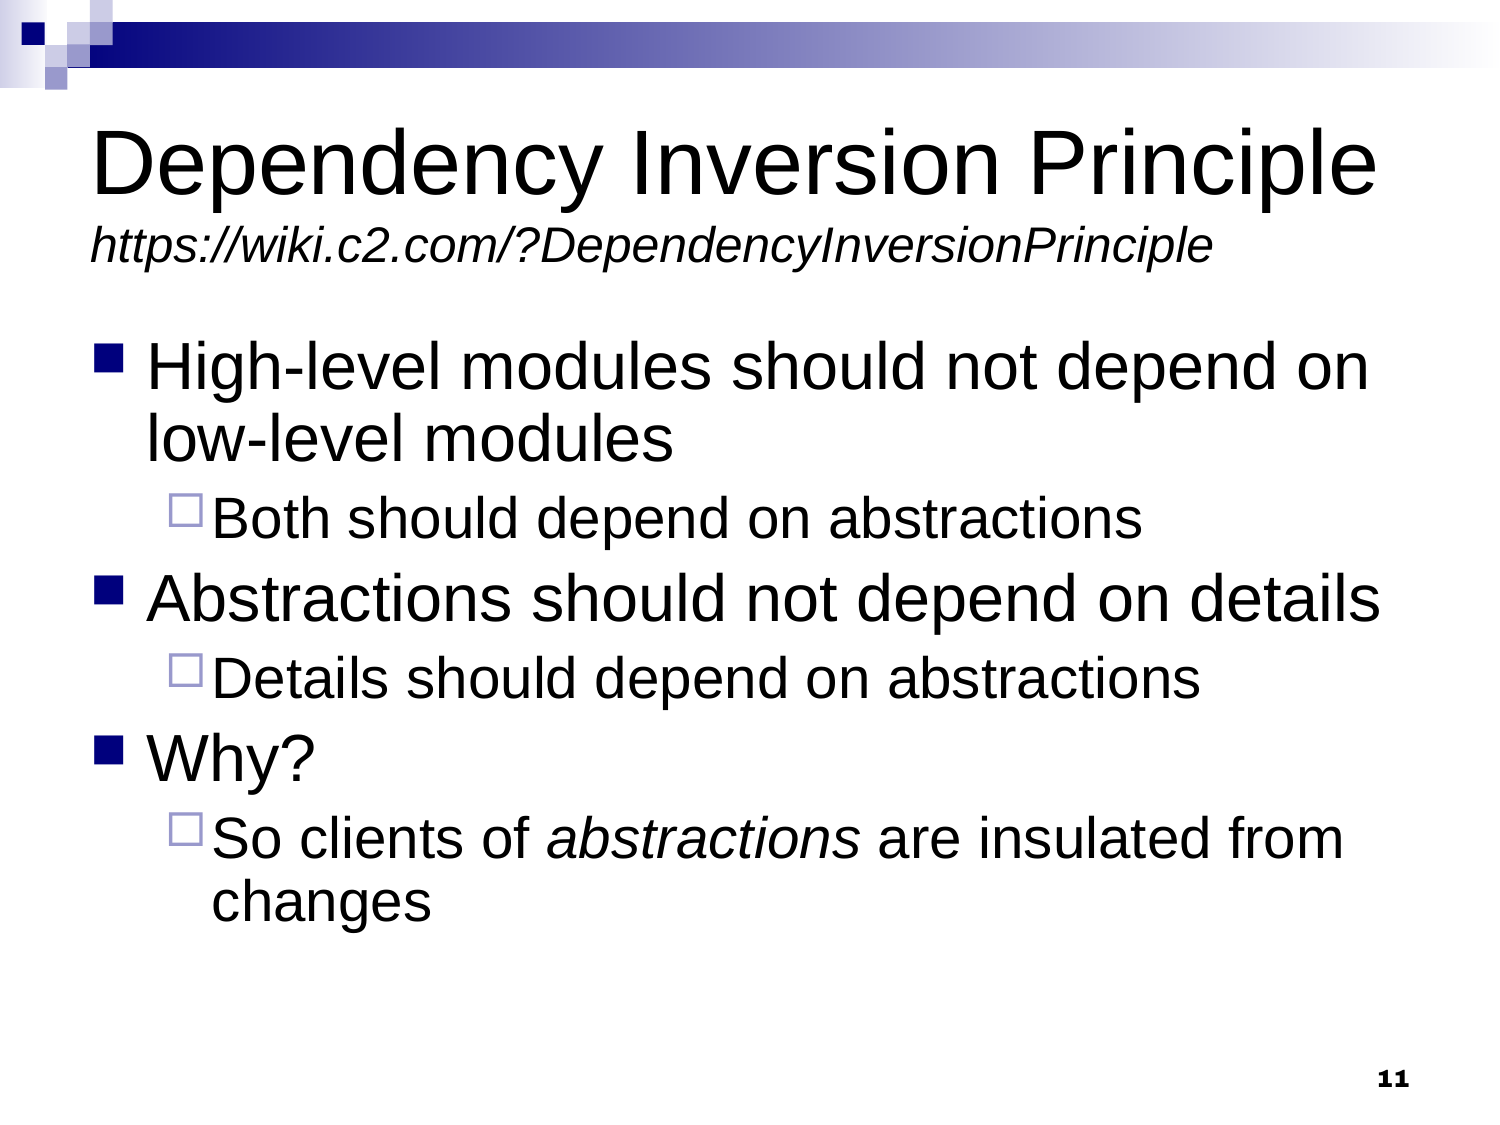

# Dependency Inversion Principle https://wiki.c2.com/?DependencyInversionPrinciple
High-level modules should not depend on low-level modules
Both should depend on abstractions
Abstractions should not depend on details
Details should depend on abstractions
Why?
So clients of abstractions are insulated from changes
11